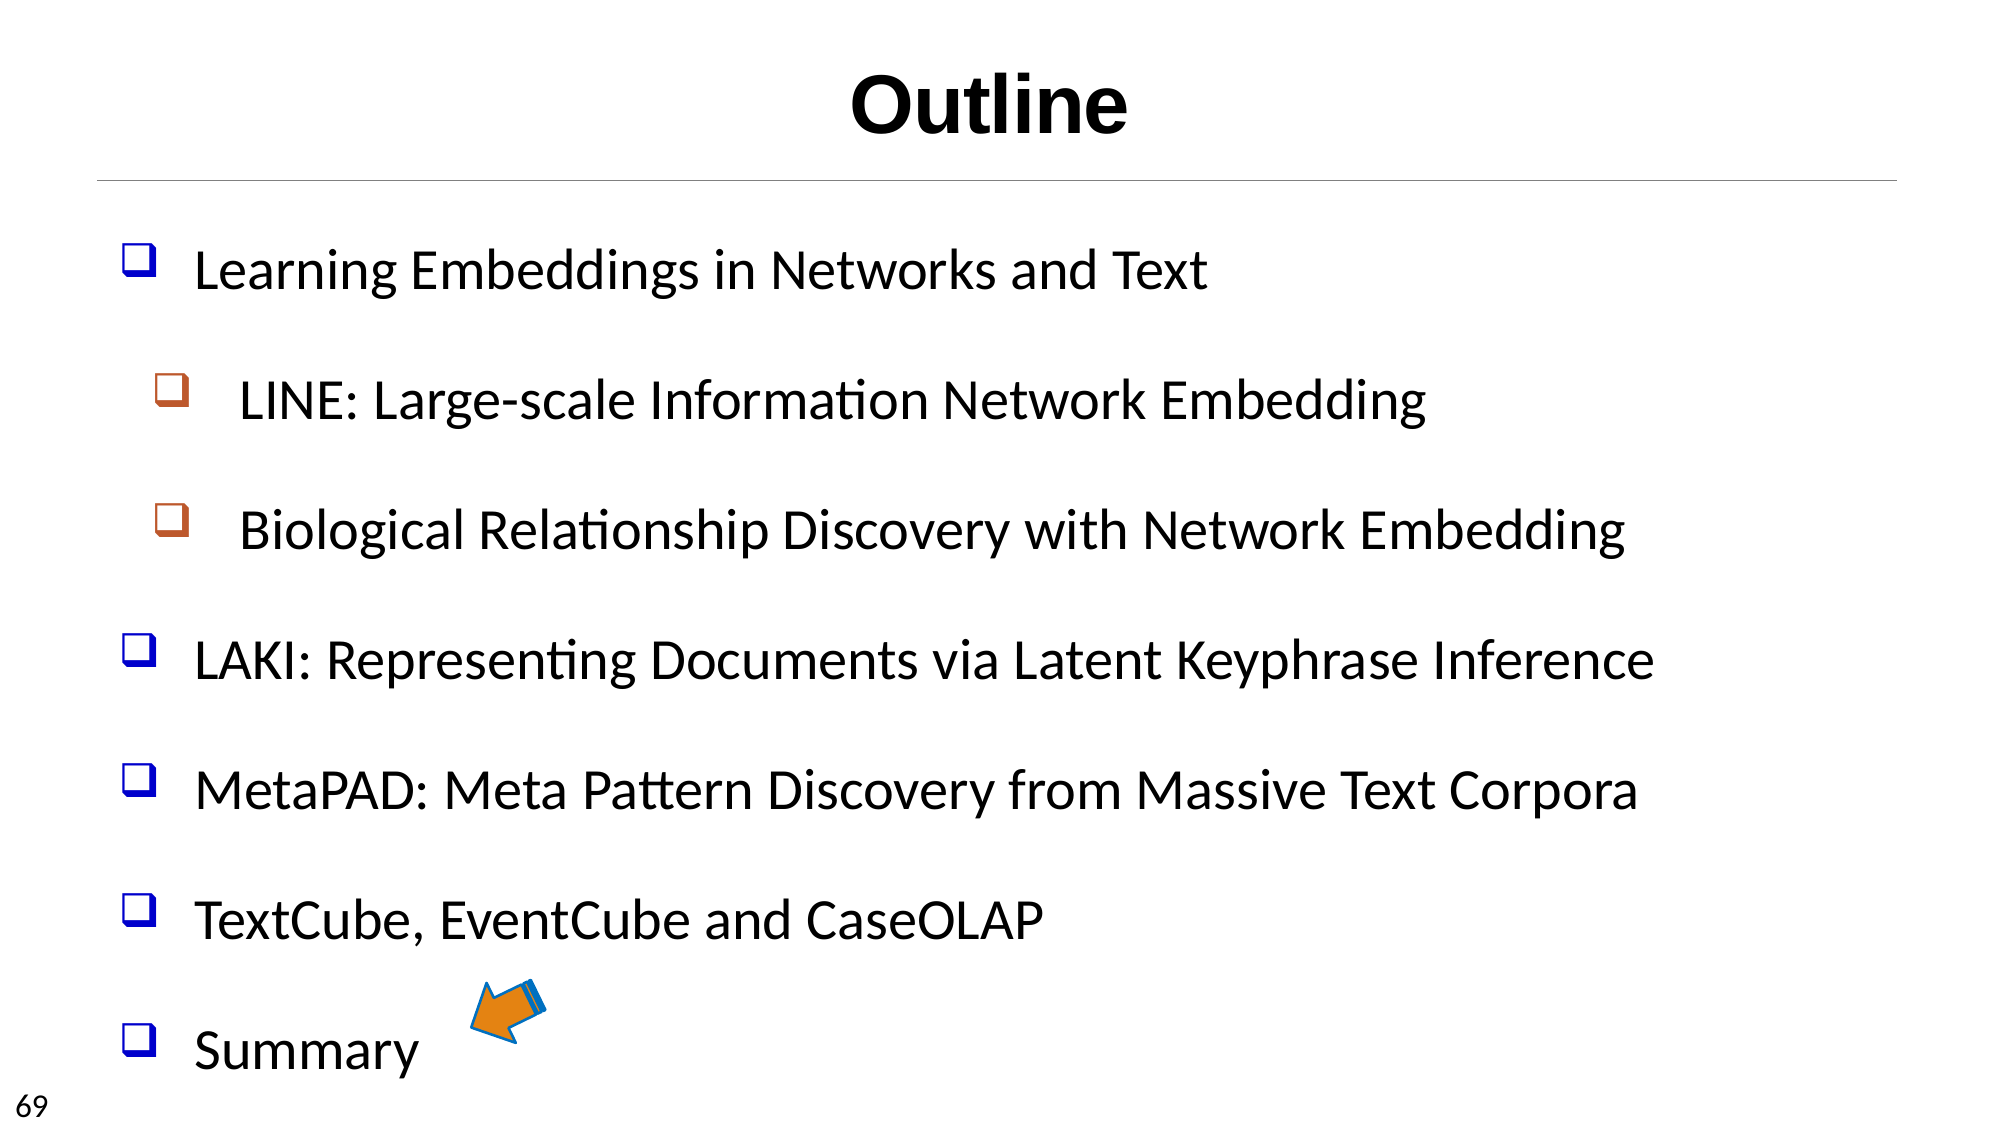

# Outline
Learning Embeddings in Networks and Text
LINE: Large-scale Information Network Embedding
Biological Relationship Discovery with Network Embedding
LAKI: Representing Documents via Latent Keyphrase Inference
MetaPAD: Meta Pattern Discovery from Massive Text Corpora
TextCube, EventCube and CaseOLAP
Summary